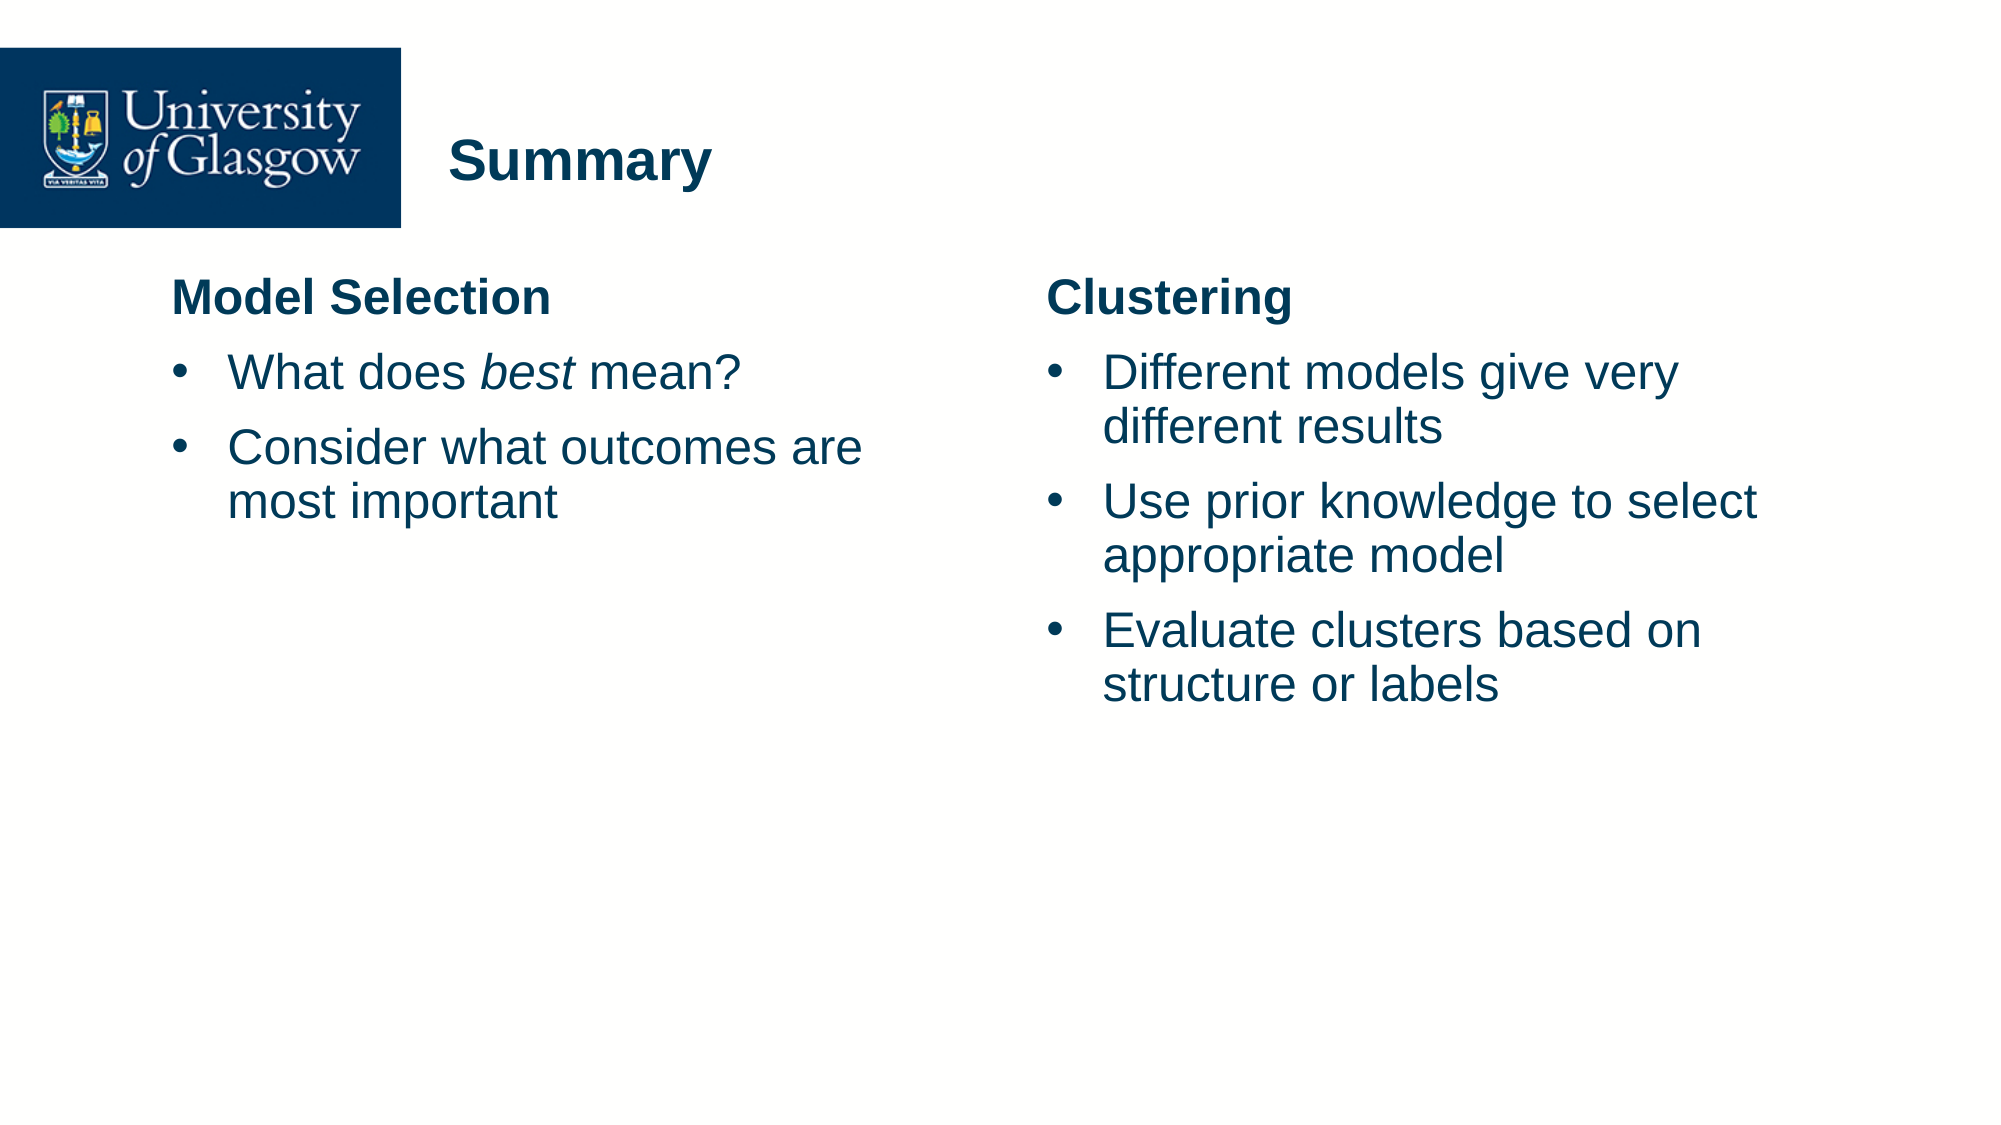

# Summary
Model Selection
What does best mean?
Consider what outcomes are most important
Clustering
Different models give very different results
Use prior knowledge to select appropriate model
Evaluate clusters based on structure or labels